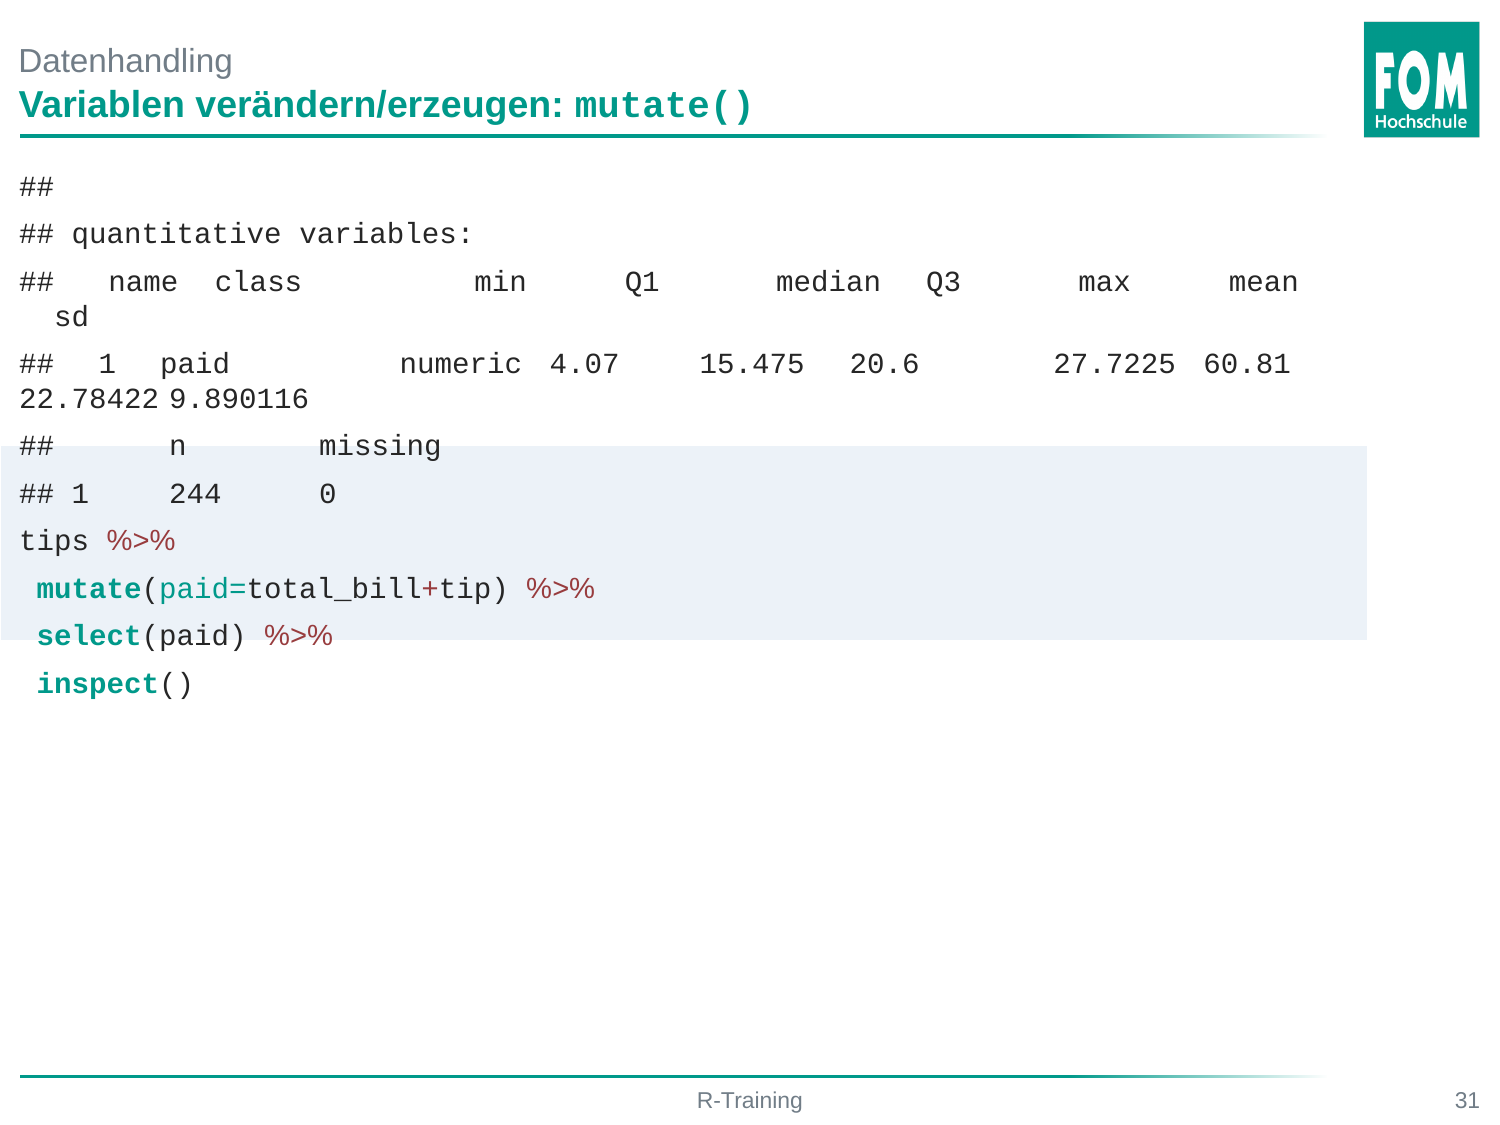

# Datenhandling
Variablen verändern/erzeugen: mutate()

##
## quantitative variables:
##   name  class   	min 	Q1  	median	Q3    	max 	mean      sd
## 1 paid 	numeric	4.07	15.475	20.6  	27.7225	60.81	22.78422	9.890116
##  	n	missing
## 1	244	0
tips %>%
 mutate(paid=total_bill+tip) %>%
 select(paid) %>%
 inspect()

R-Training
31